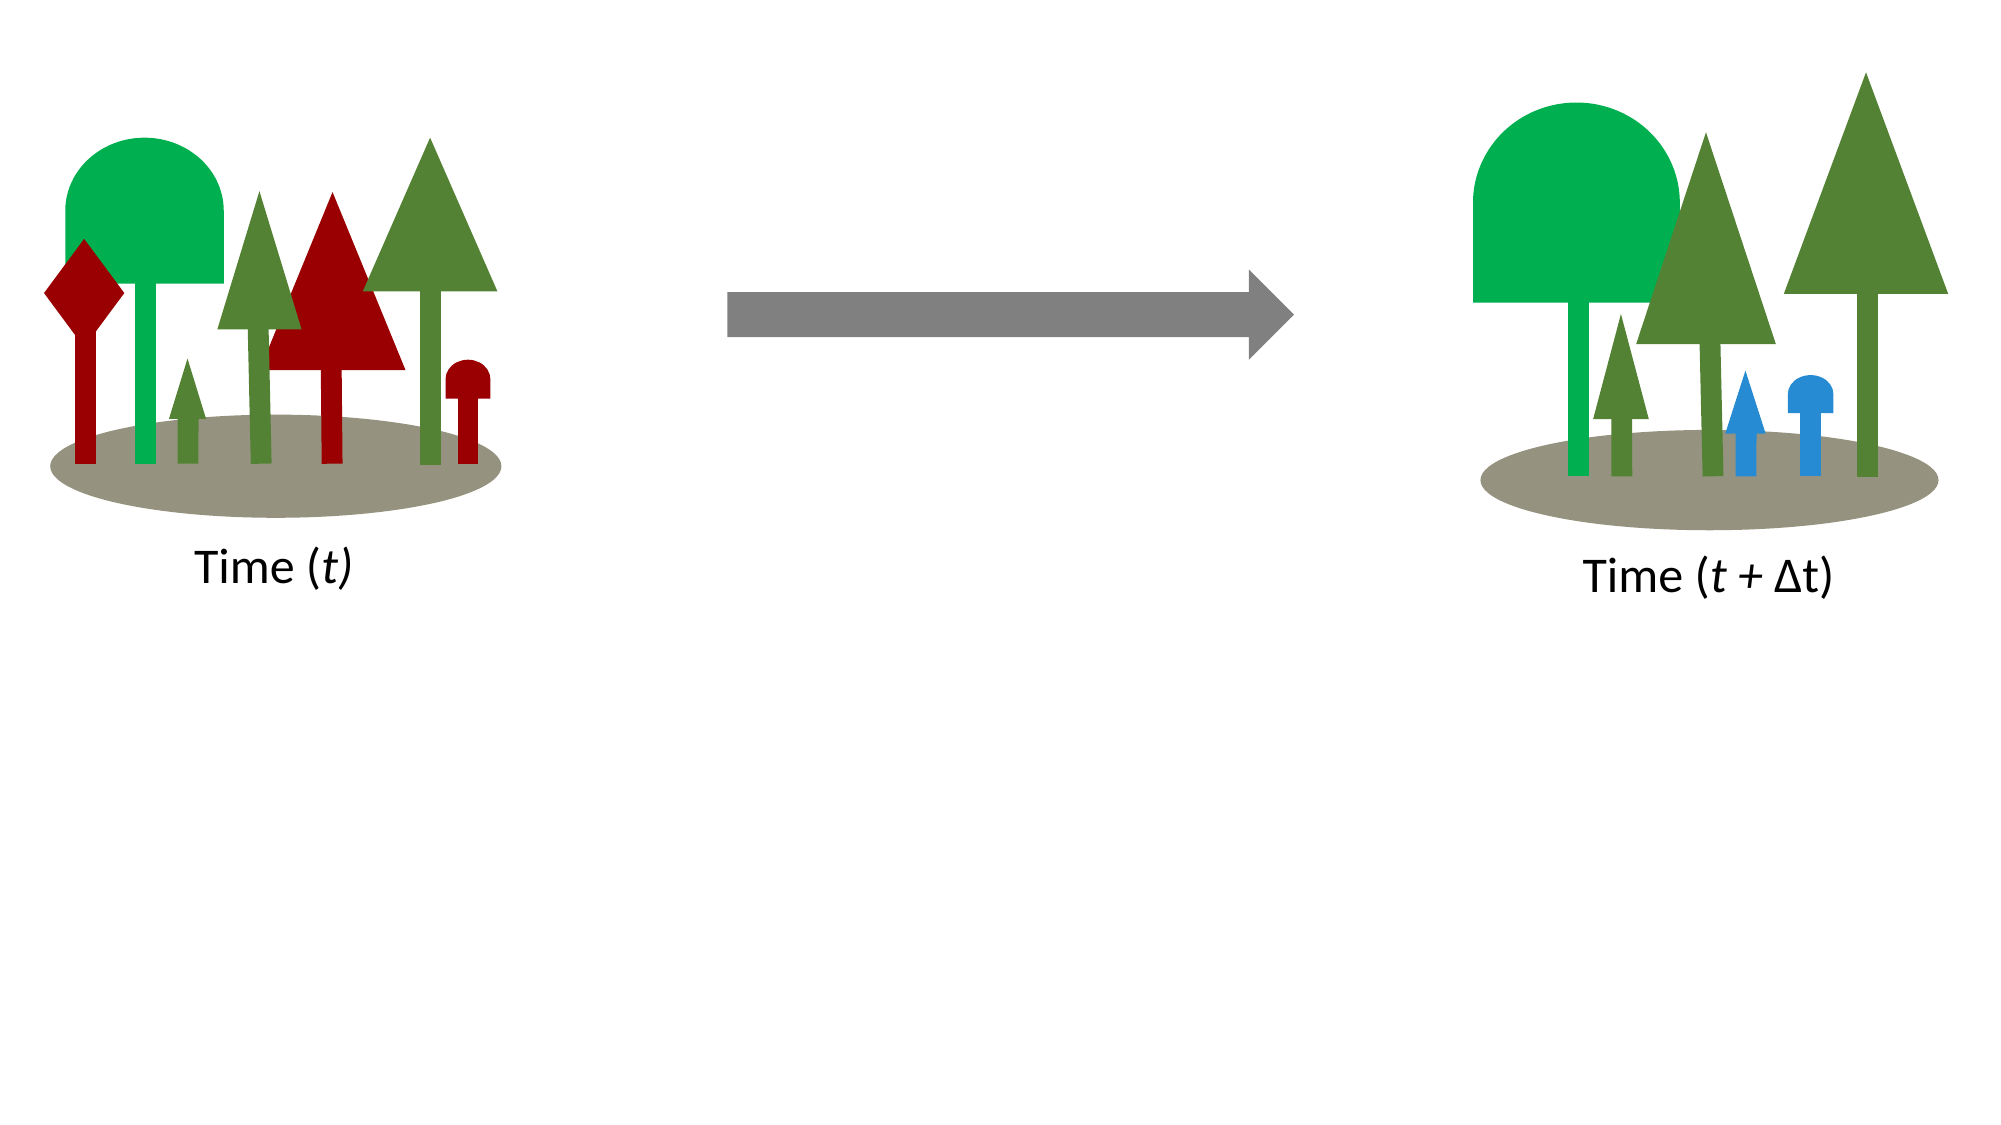

Size
Climate
Competition

Time (t + Δt)

Time (t)

Size (t)